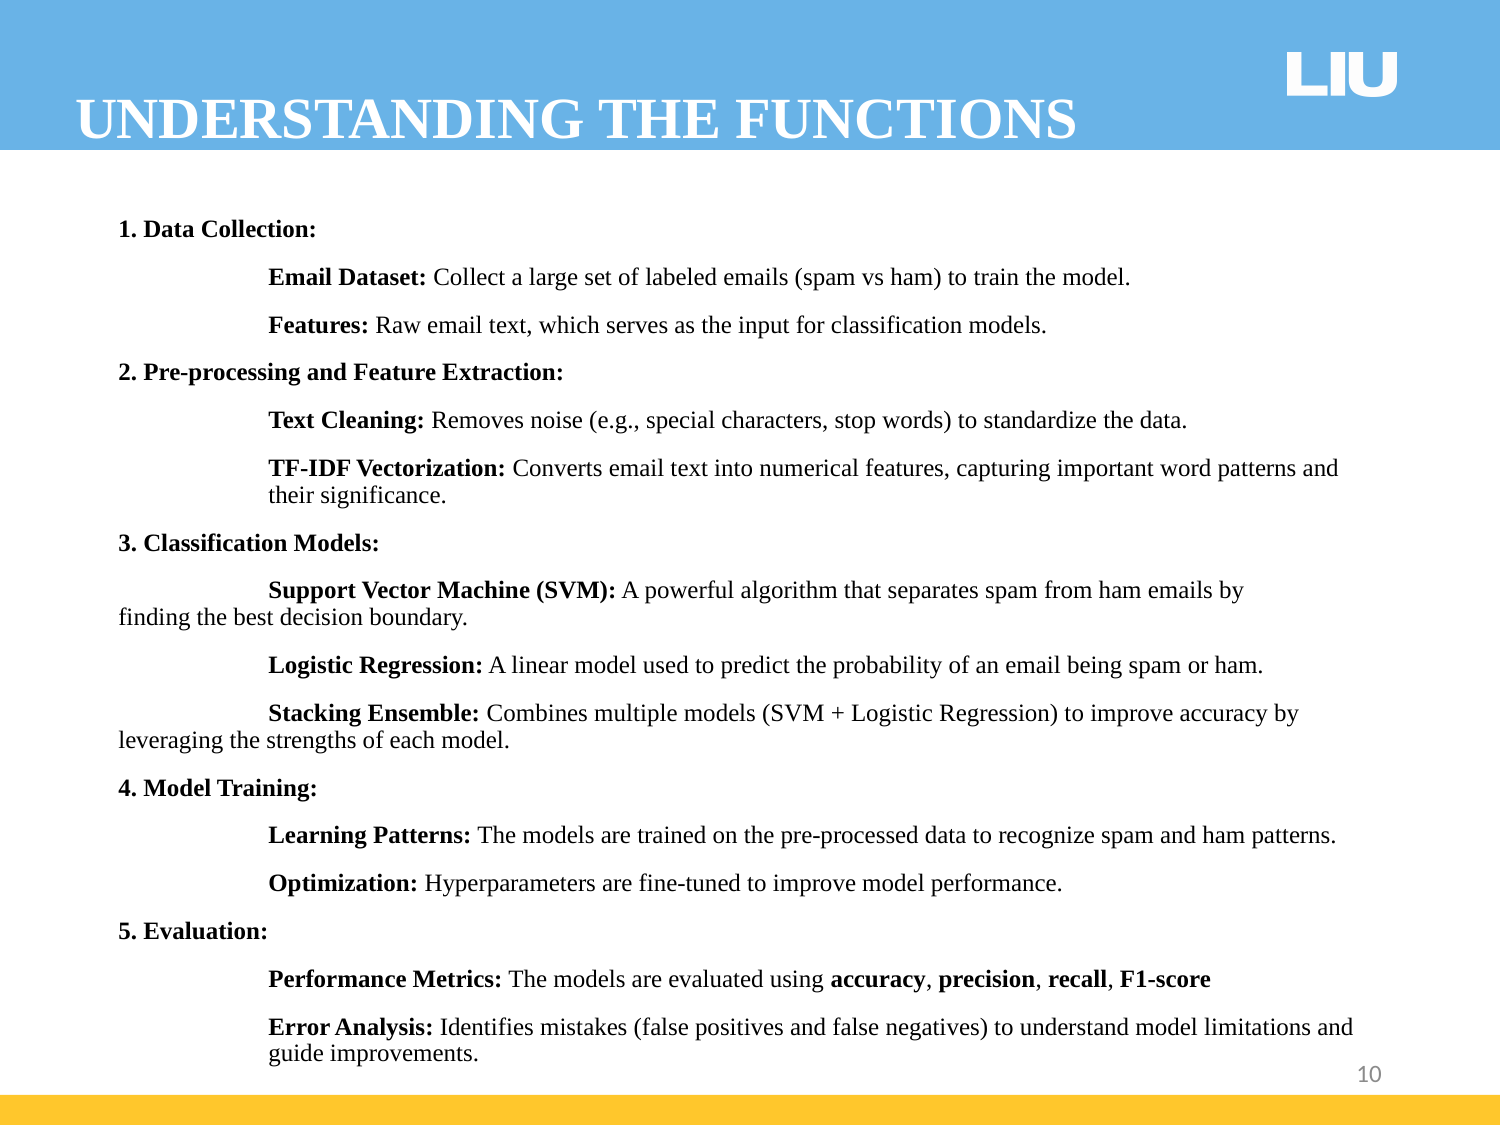

UNDERSTANDING THE FUNCTIONS
1. Data Collection:
	Email Dataset: Collect a large set of labeled emails (spam vs ham) to train the model.
	Features: Raw email text, which serves as the input for classification models.
2. Pre-processing and Feature Extraction:
	Text Cleaning: Removes noise (e.g., special characters, stop words) to standardize the data.
	TF-IDF Vectorization: Converts email text into numerical features, capturing important word patterns and 	their significance.
3. Classification Models:
	Support Vector Machine (SVM): A powerful algorithm that separates spam from ham emails by 	finding the best decision boundary.
	Logistic Regression: A linear model used to predict the probability of an email being spam or ham.
	Stacking Ensemble: Combines multiple models (SVM + Logistic Regression) to improve accuracy by 	leveraging the strengths of each model.
4. Model Training:
	Learning Patterns: The models are trained on the pre-processed data to recognize spam and ham patterns.
	Optimization: Hyperparameters are fine-tuned to improve model performance.
5. Evaluation:
	Performance Metrics: The models are evaluated using accuracy, precision, recall, F1-score
	Error Analysis: Identifies mistakes (false positives and false negatives) to understand model limitations and  	guide improvements.
10